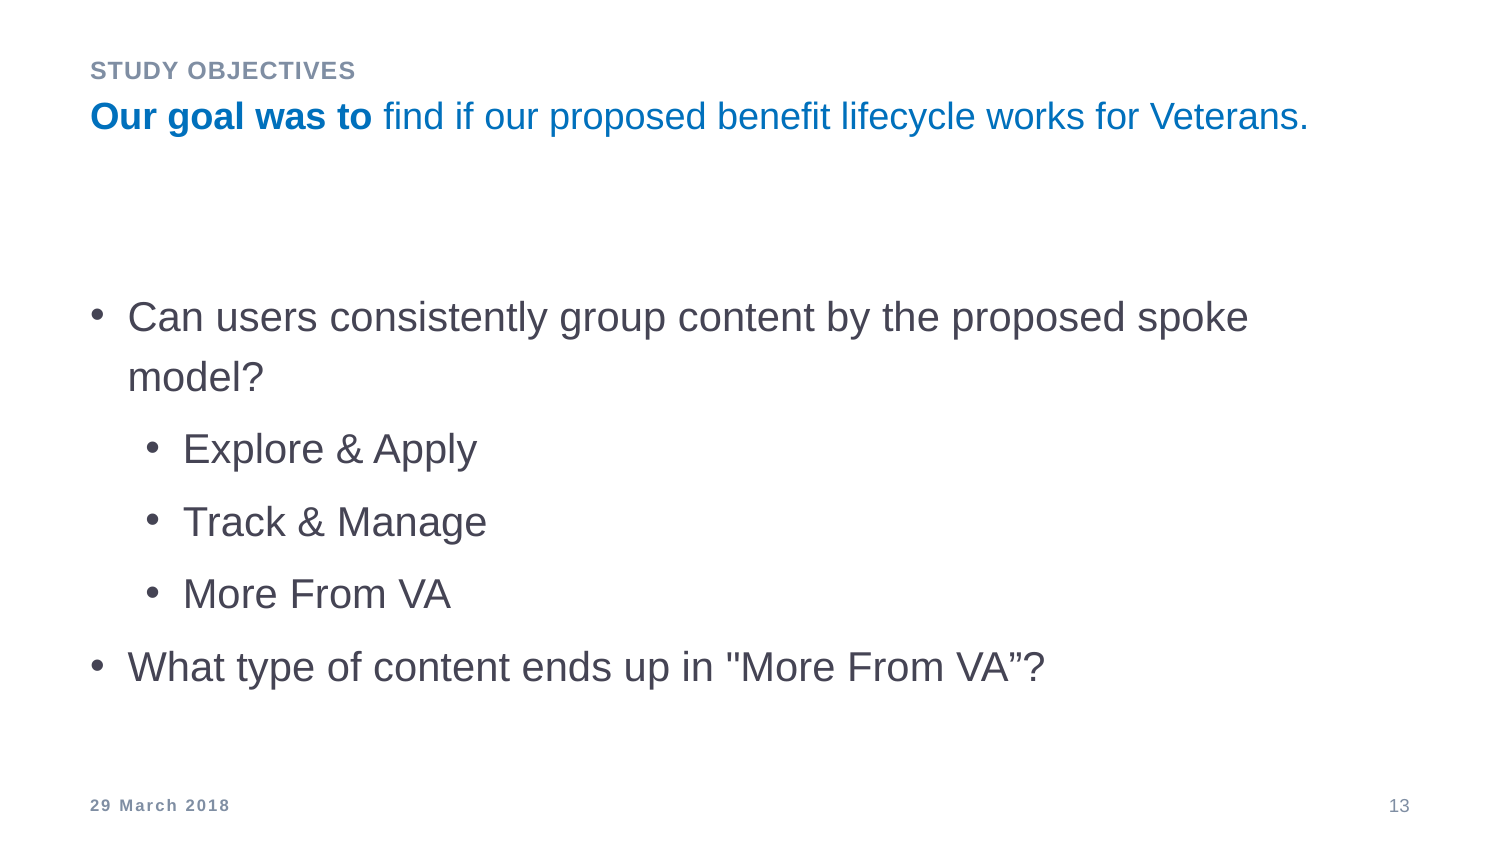

Study objectives
# Our goal was to find if our proposed benefit lifecycle works for Veterans.
Can users consistently group content by the proposed spoke model?
Explore & Apply
Track & Manage
More From VA
What type of content ends up in "More From VA”?
29 March 2018

13